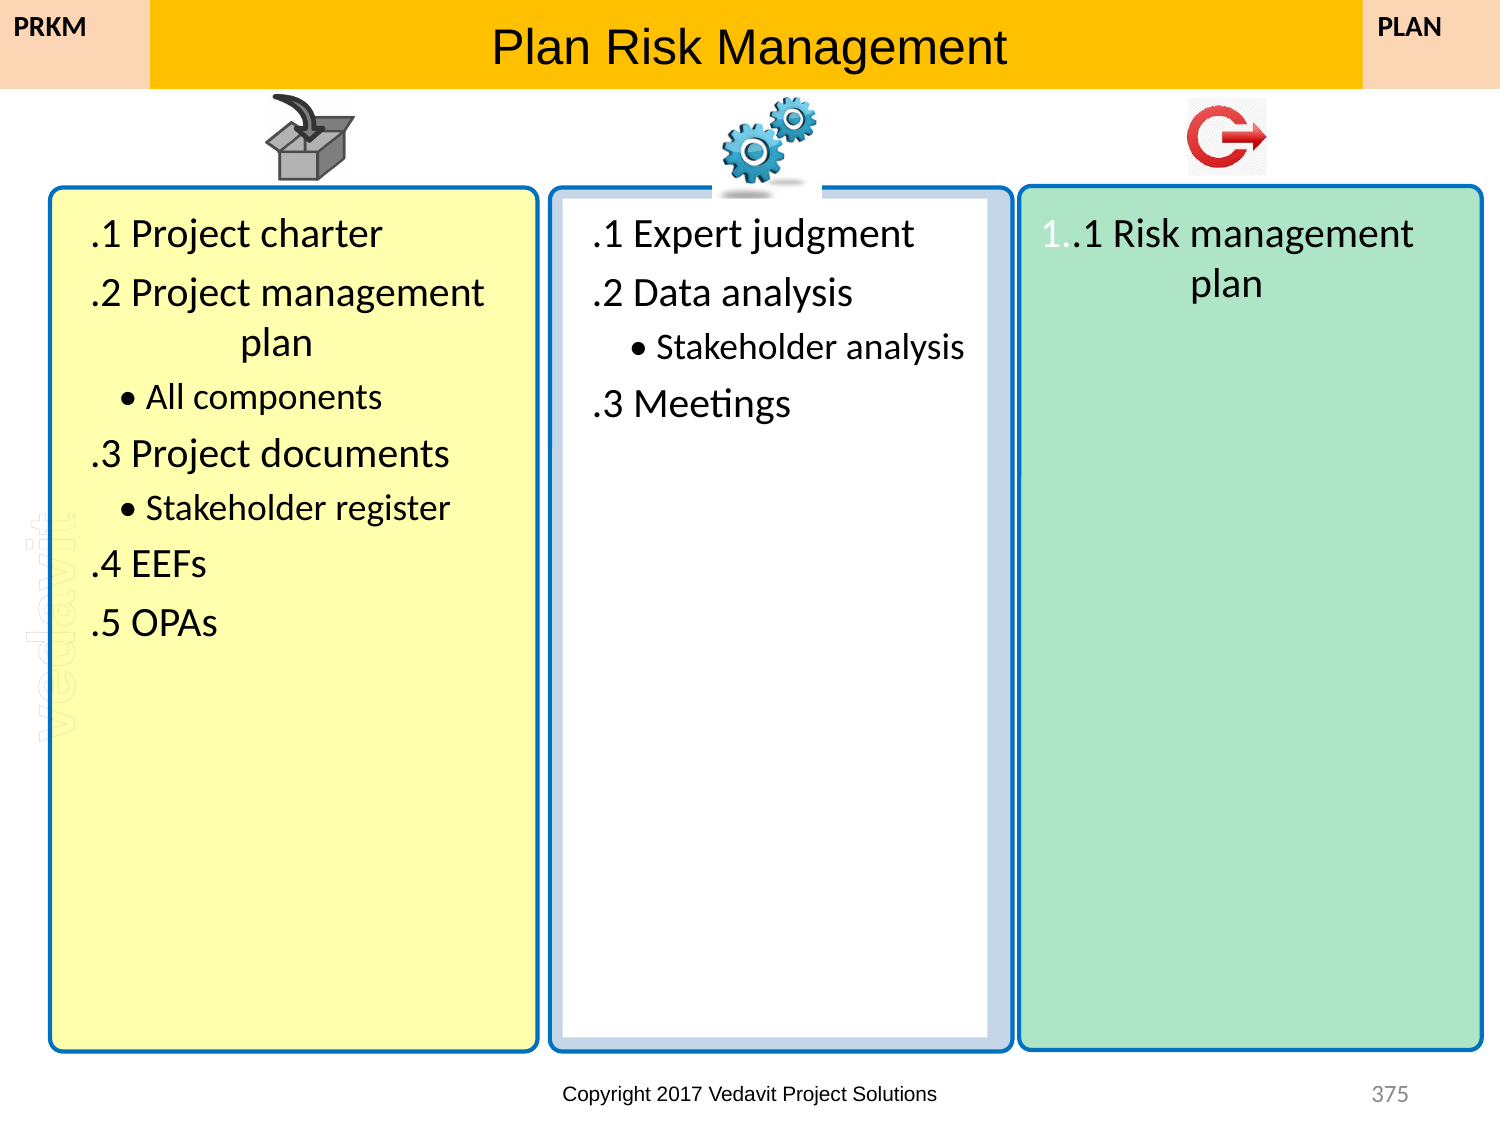

# Plan Risk Management
PLAN
PRKM
.1 Project charter
.2 Project management 	plan
• All components
.3 Project documents
• Stakeholder register
.4 EEFs
.5 OPAs
.1 Expert judgment
.2 Data analysis
• Stakeholder analysis
.3 Meetings
.1 Risk management 	plan
375